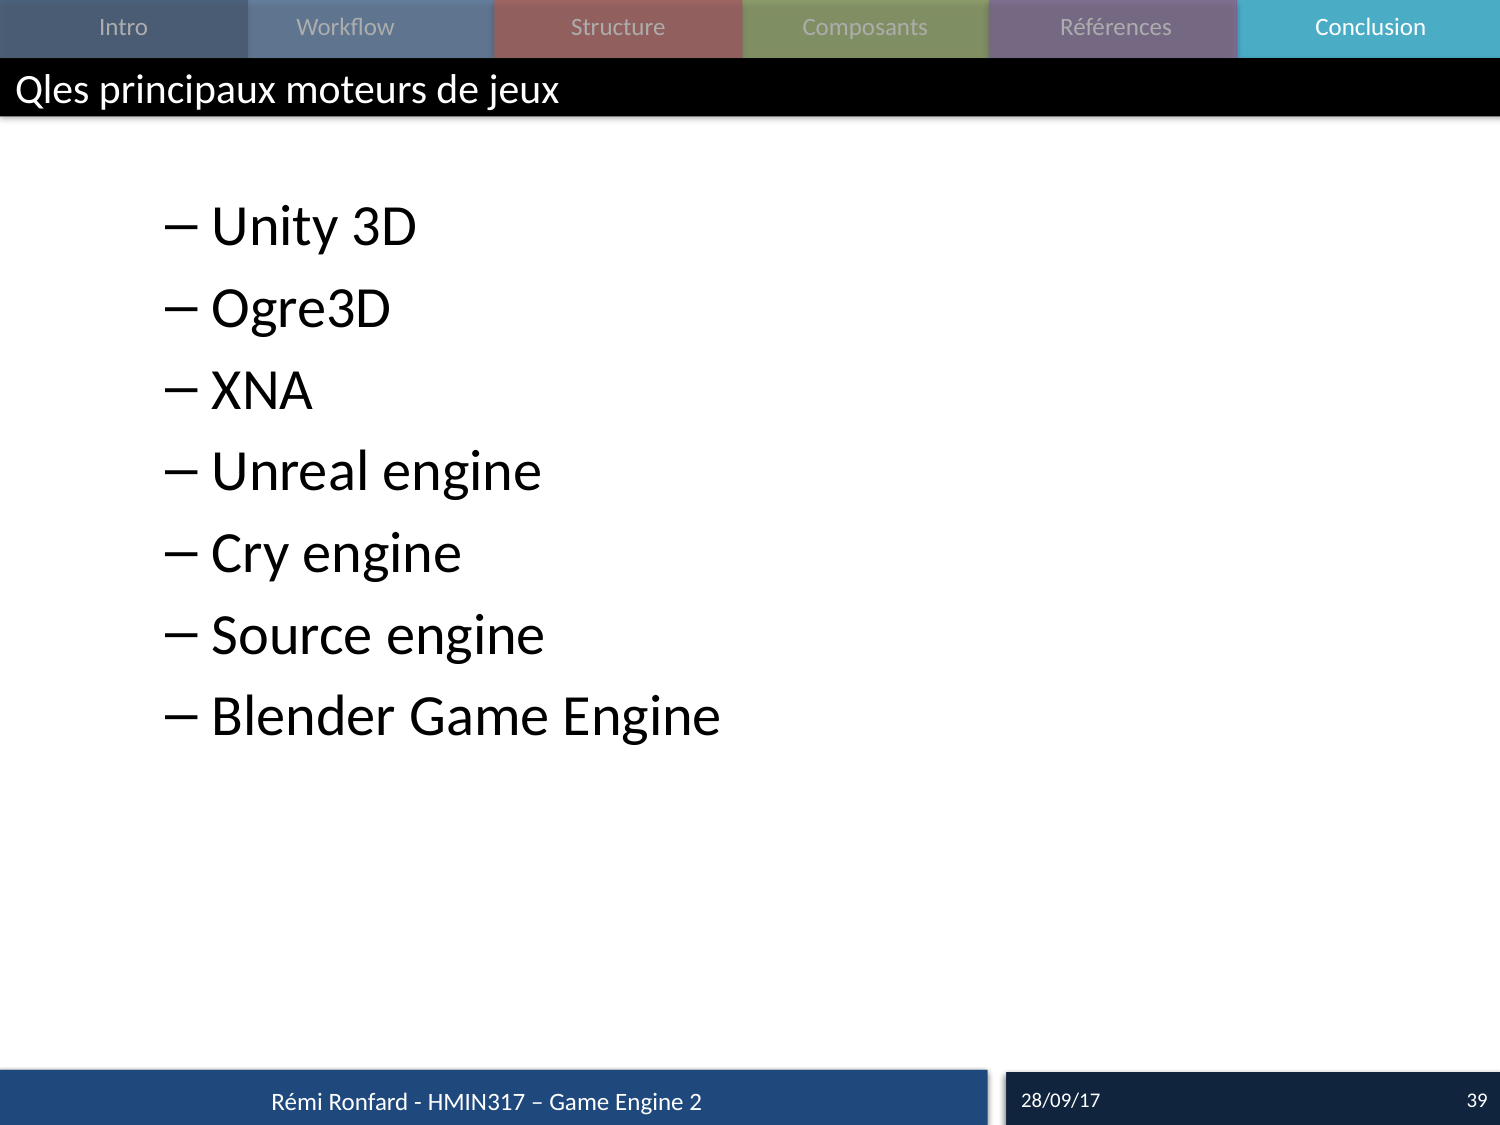

# Qles principaux moteurs de jeux
Unity 3D
Ogre3D
XNA
Unreal engine
Cry engine
Source engine
Blender Game Engine

28/09/17
39
Rémi Ronfard - HMIN317 – Game Engine 2